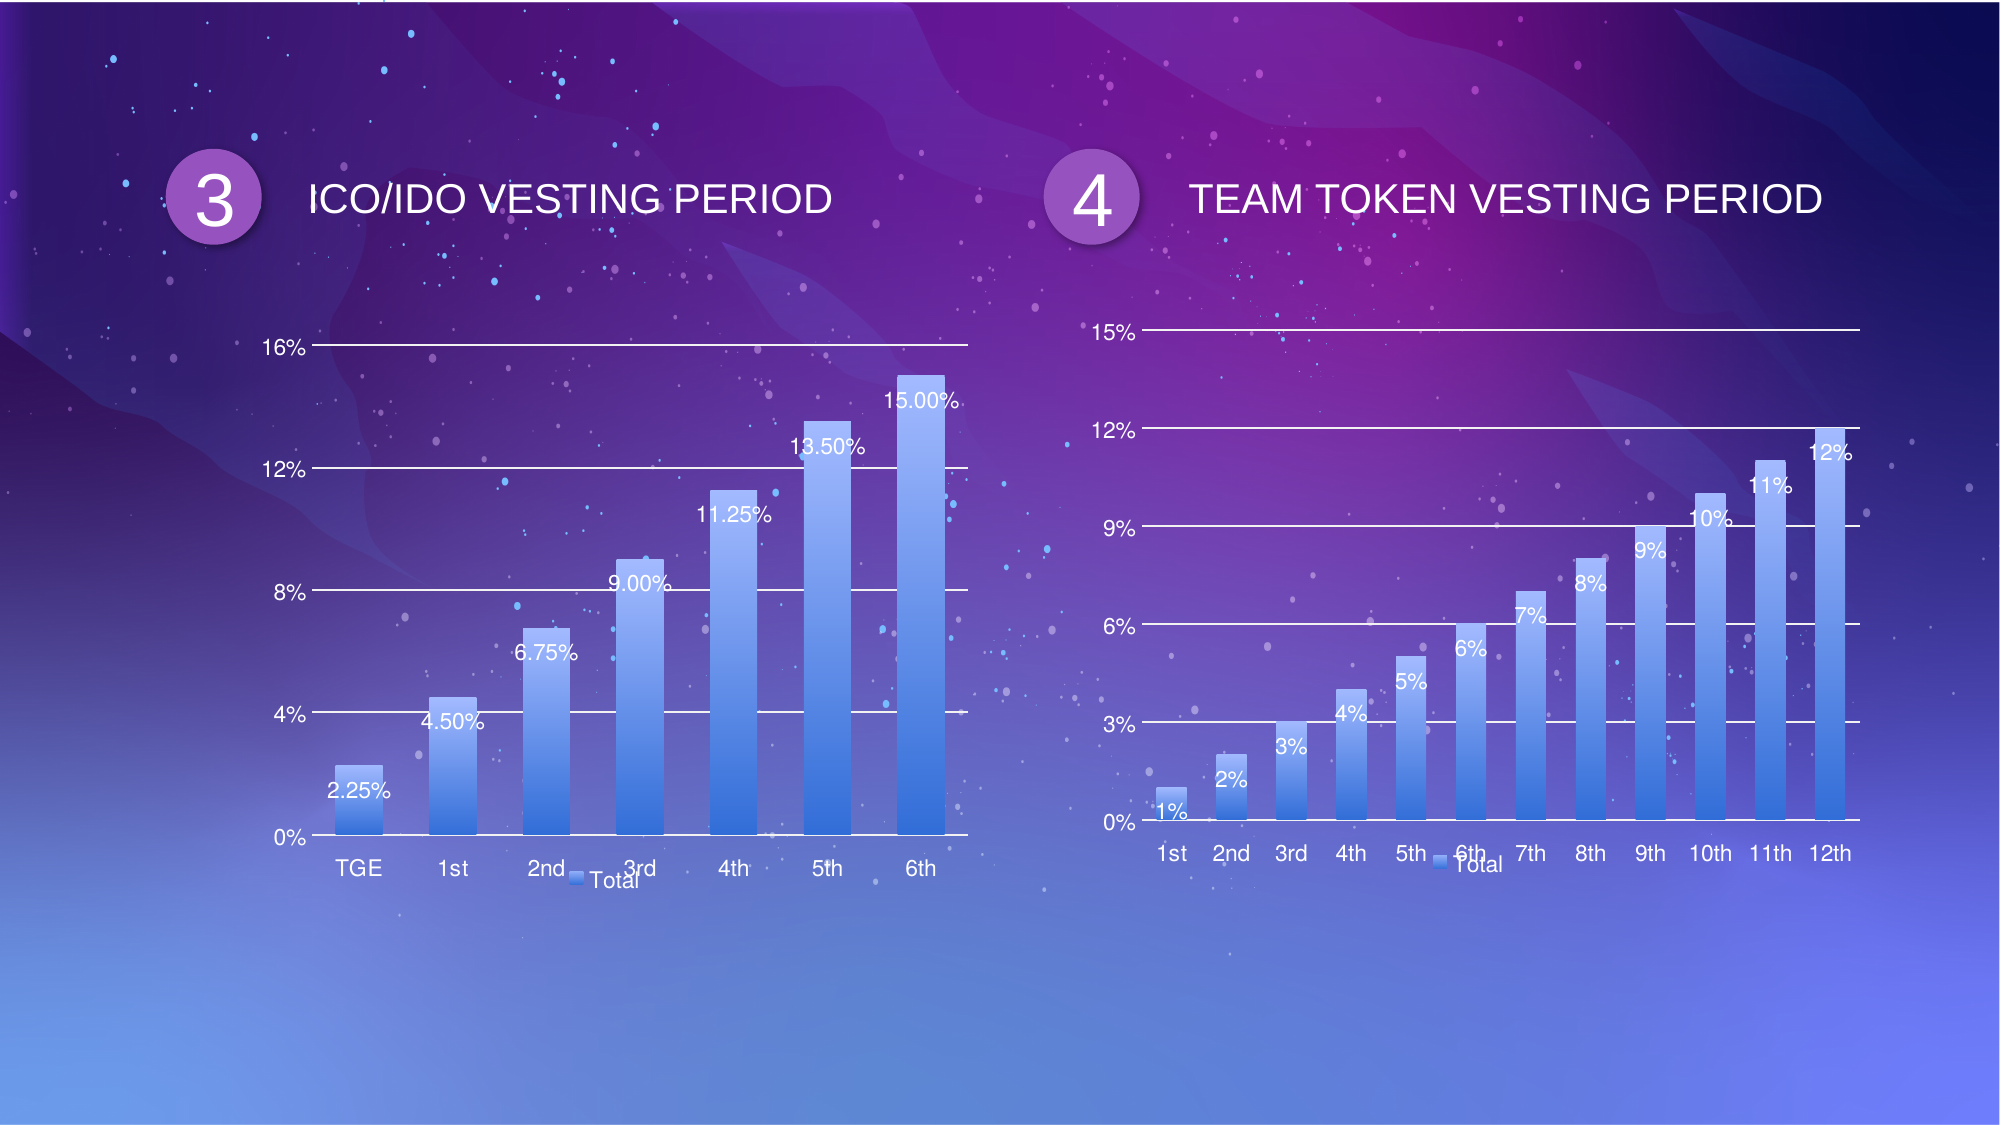

3

4

TEAM TOKEN VESTING PERIOD
ICO/IDO VESTING PERIOD

### Chart

| Category | Total |
|---|---|
| 1st | 0.01 |
| 2nd | 0.02 |
| 3rd | 0.03 |
| 4th | 0.04 |
| 5th | 0.05 |
| 6th | 0.06 |
| 7th | 0.07 |
| 8th | 0.08 |
| 9th | 0.09 |
| 10th | 0.1 |
| 11th | 0.11 |
| 12th | 0.12 |

### Chart

| Category | Total |
|---|---|
| TGE | 0.0225 |
| 1st | 0.045 |
| 2nd | 0.0675 |
| 3rd | 0.09 |
| 4th | 0.1125 |
| 5th | 0.135 |
| 6th | 0.15 |